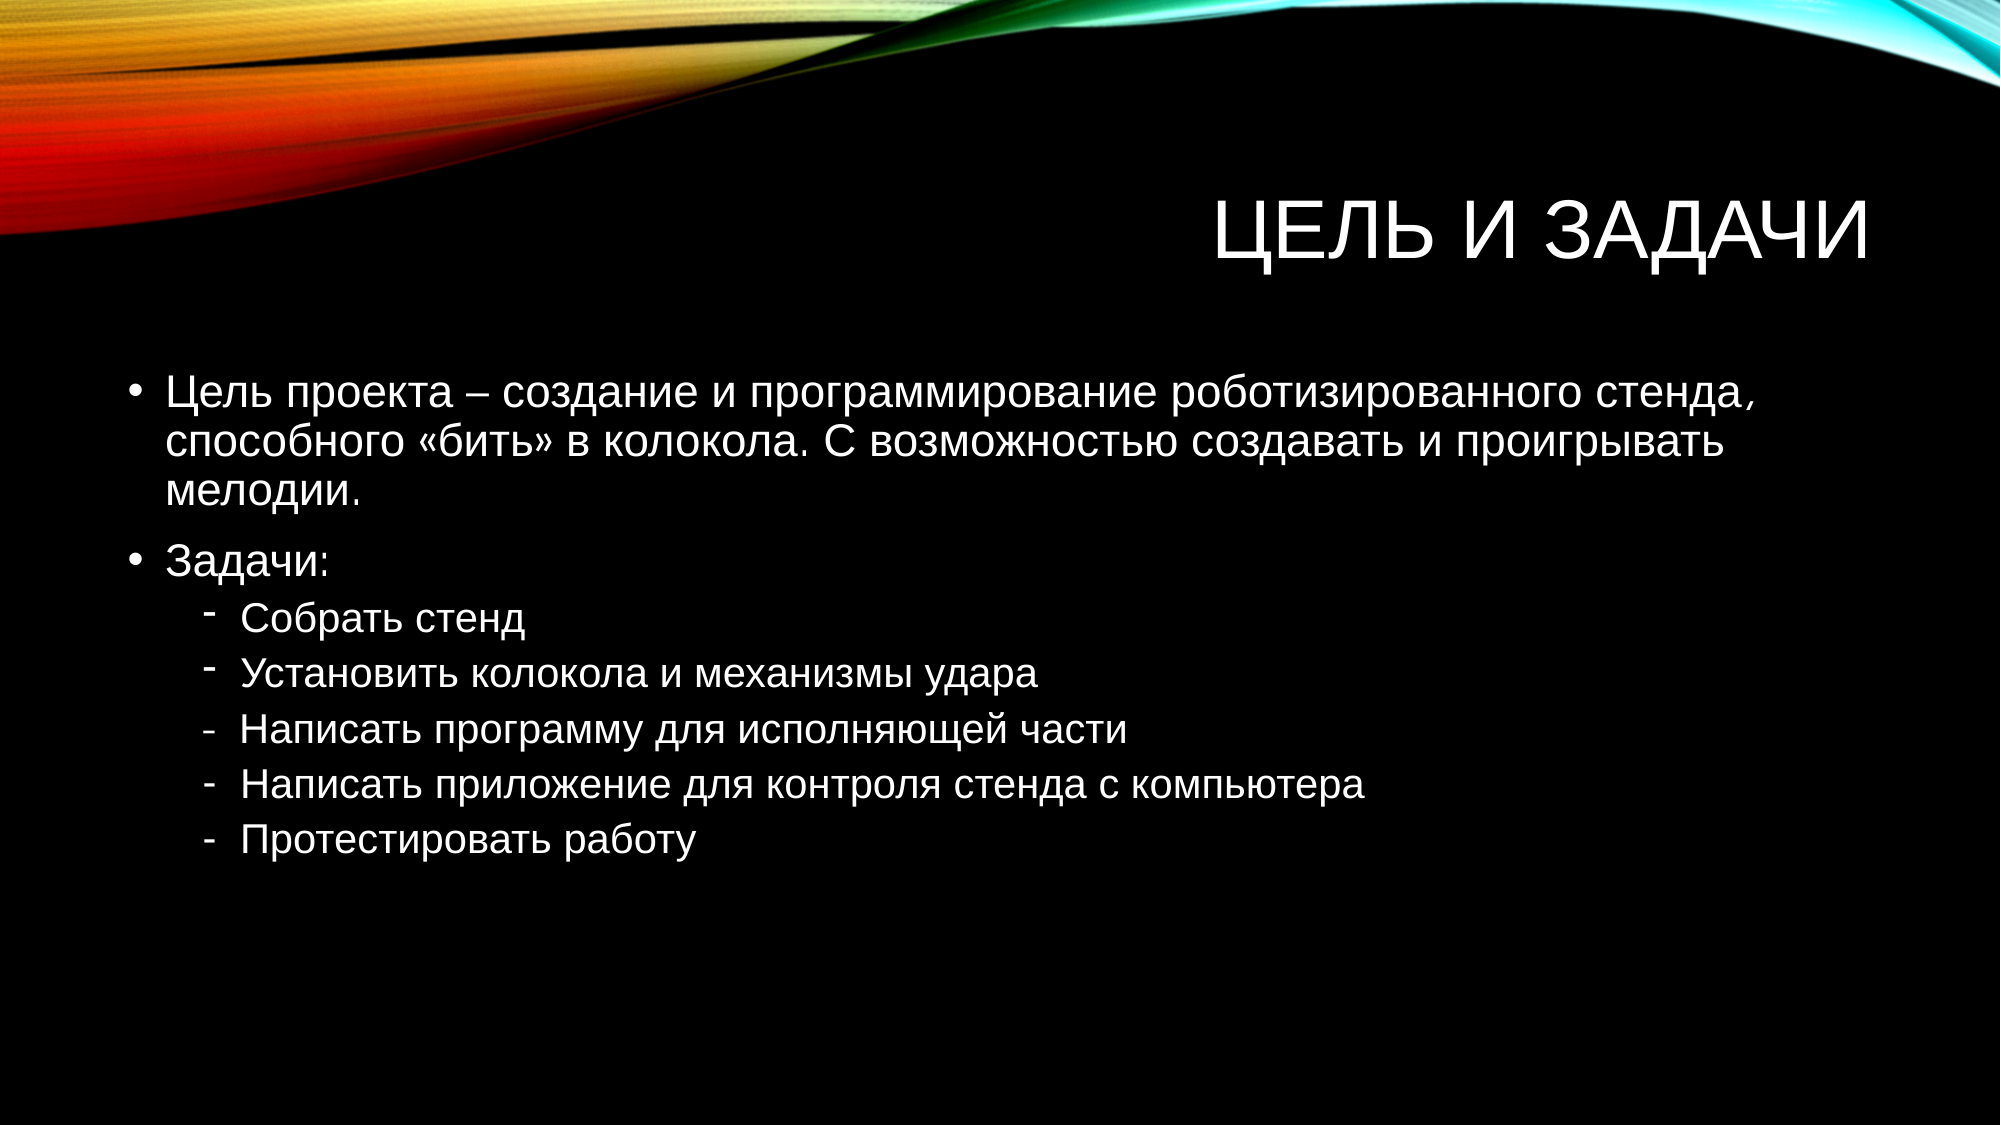

# Цель и задачи
Цель проекта – создание и программирование роботизированного стенда, способного «бить» в колокола. С возможностью создавать и проигрывать мелодии.
Задачи:
Собрать стенд
Установить колокола и механизмы удара
-  Написать программу для исполняющей части
Написать приложение для контроля стенда с компьютера
Протестировать работу